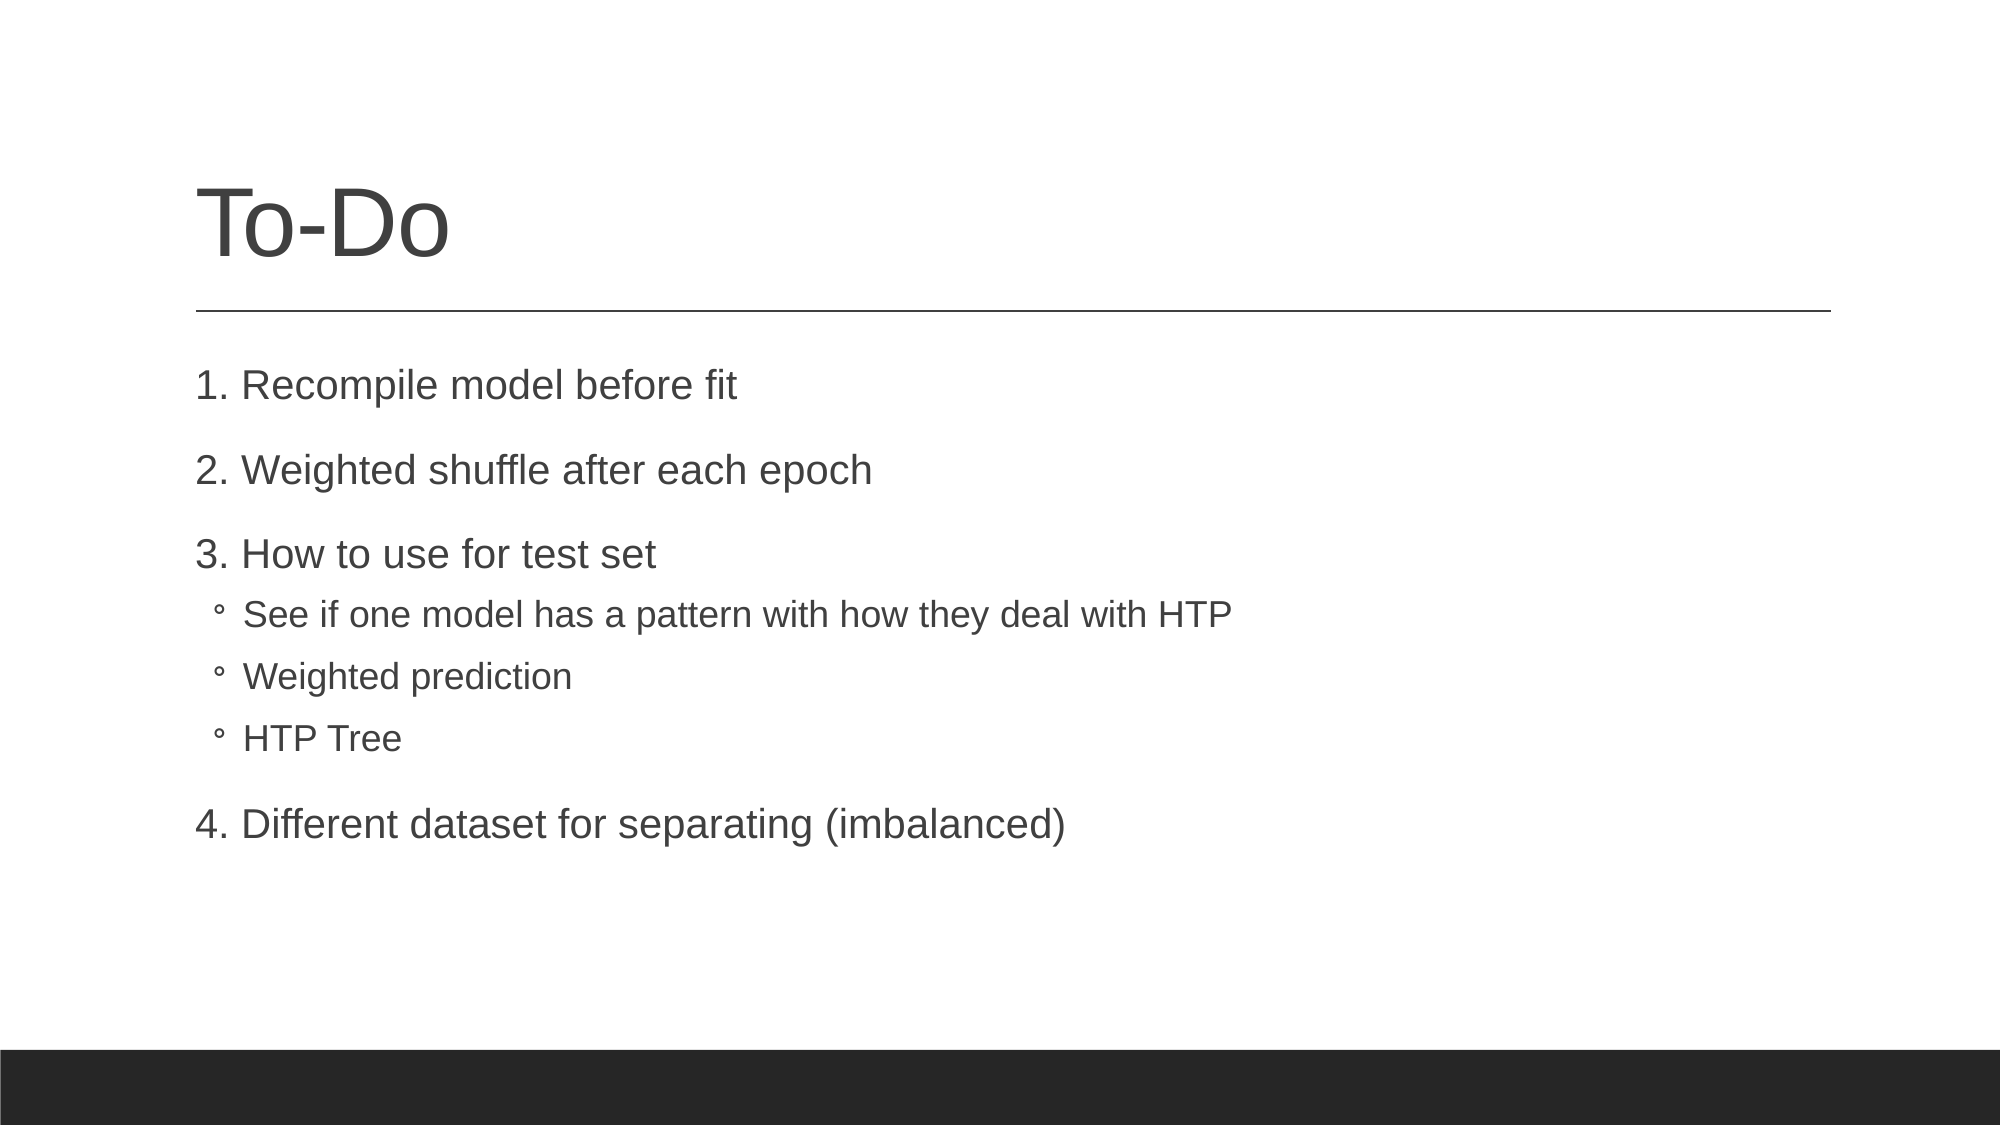

# To-Do
1. Recompile model before fit
2. Weighted shuffle after each epoch
3. How to use for test set
See if one model has a pattern with how they deal with HTP
Weighted prediction
HTP Tree
4. Different dataset for separating (imbalanced)